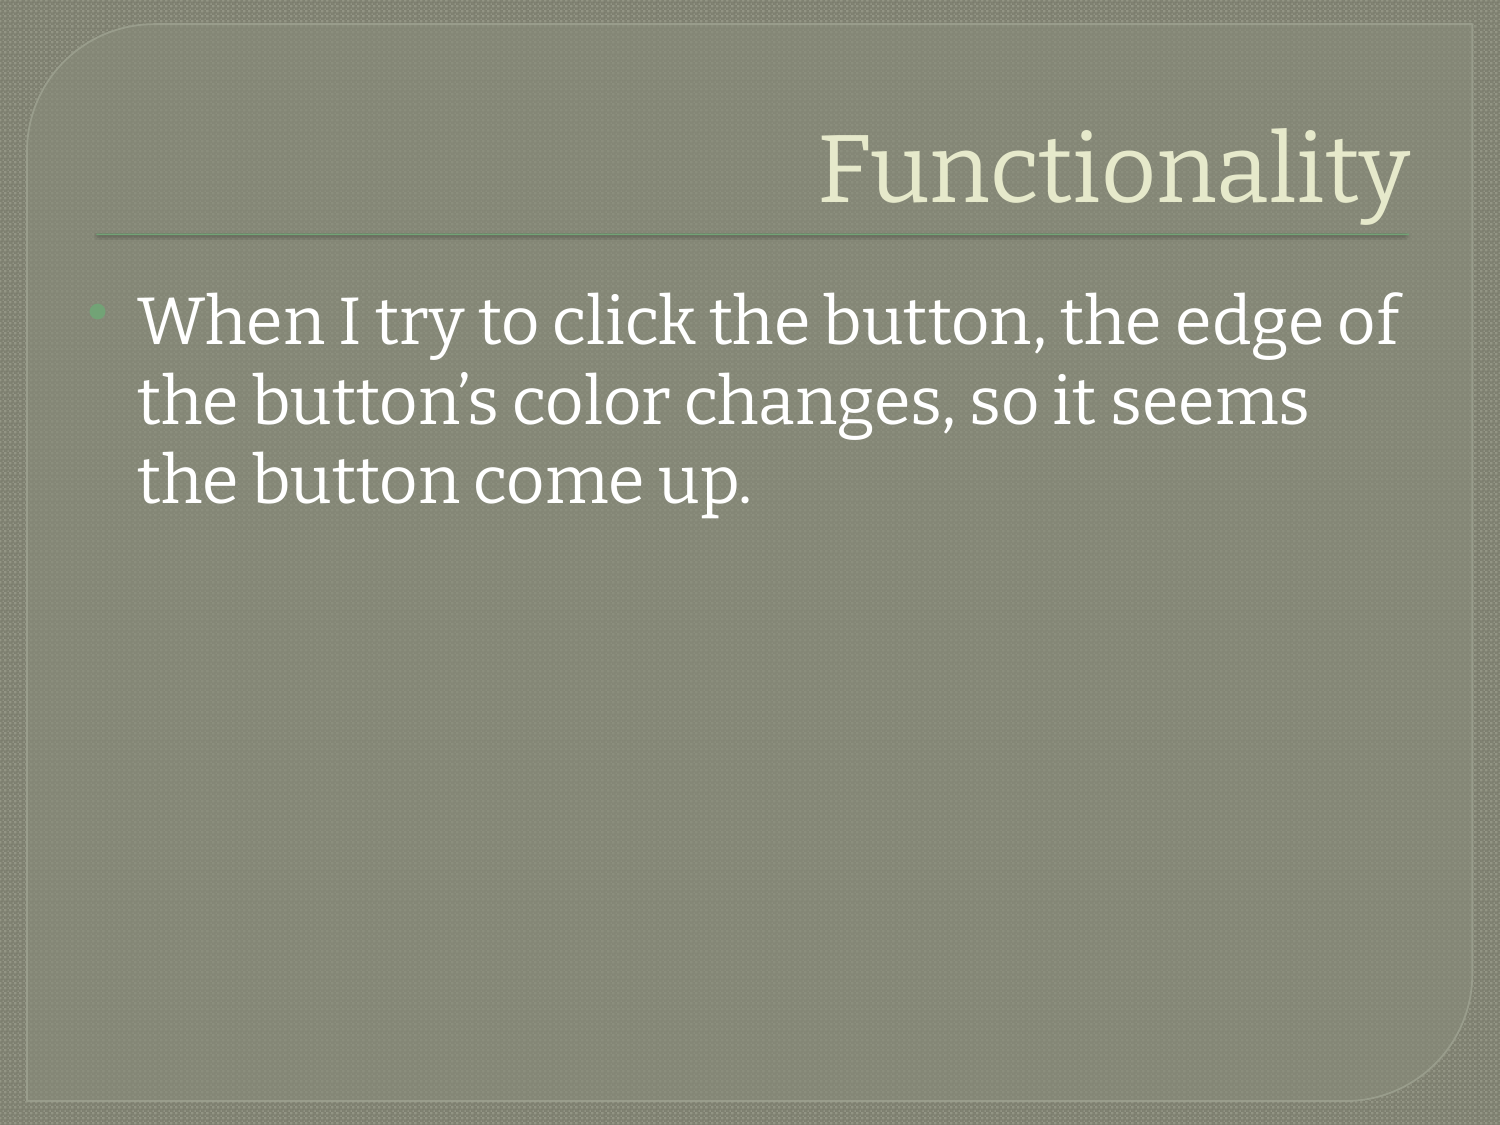

# Functionality
When I try to click the button, the edge of the button’s color changes, so it seems the button come up.